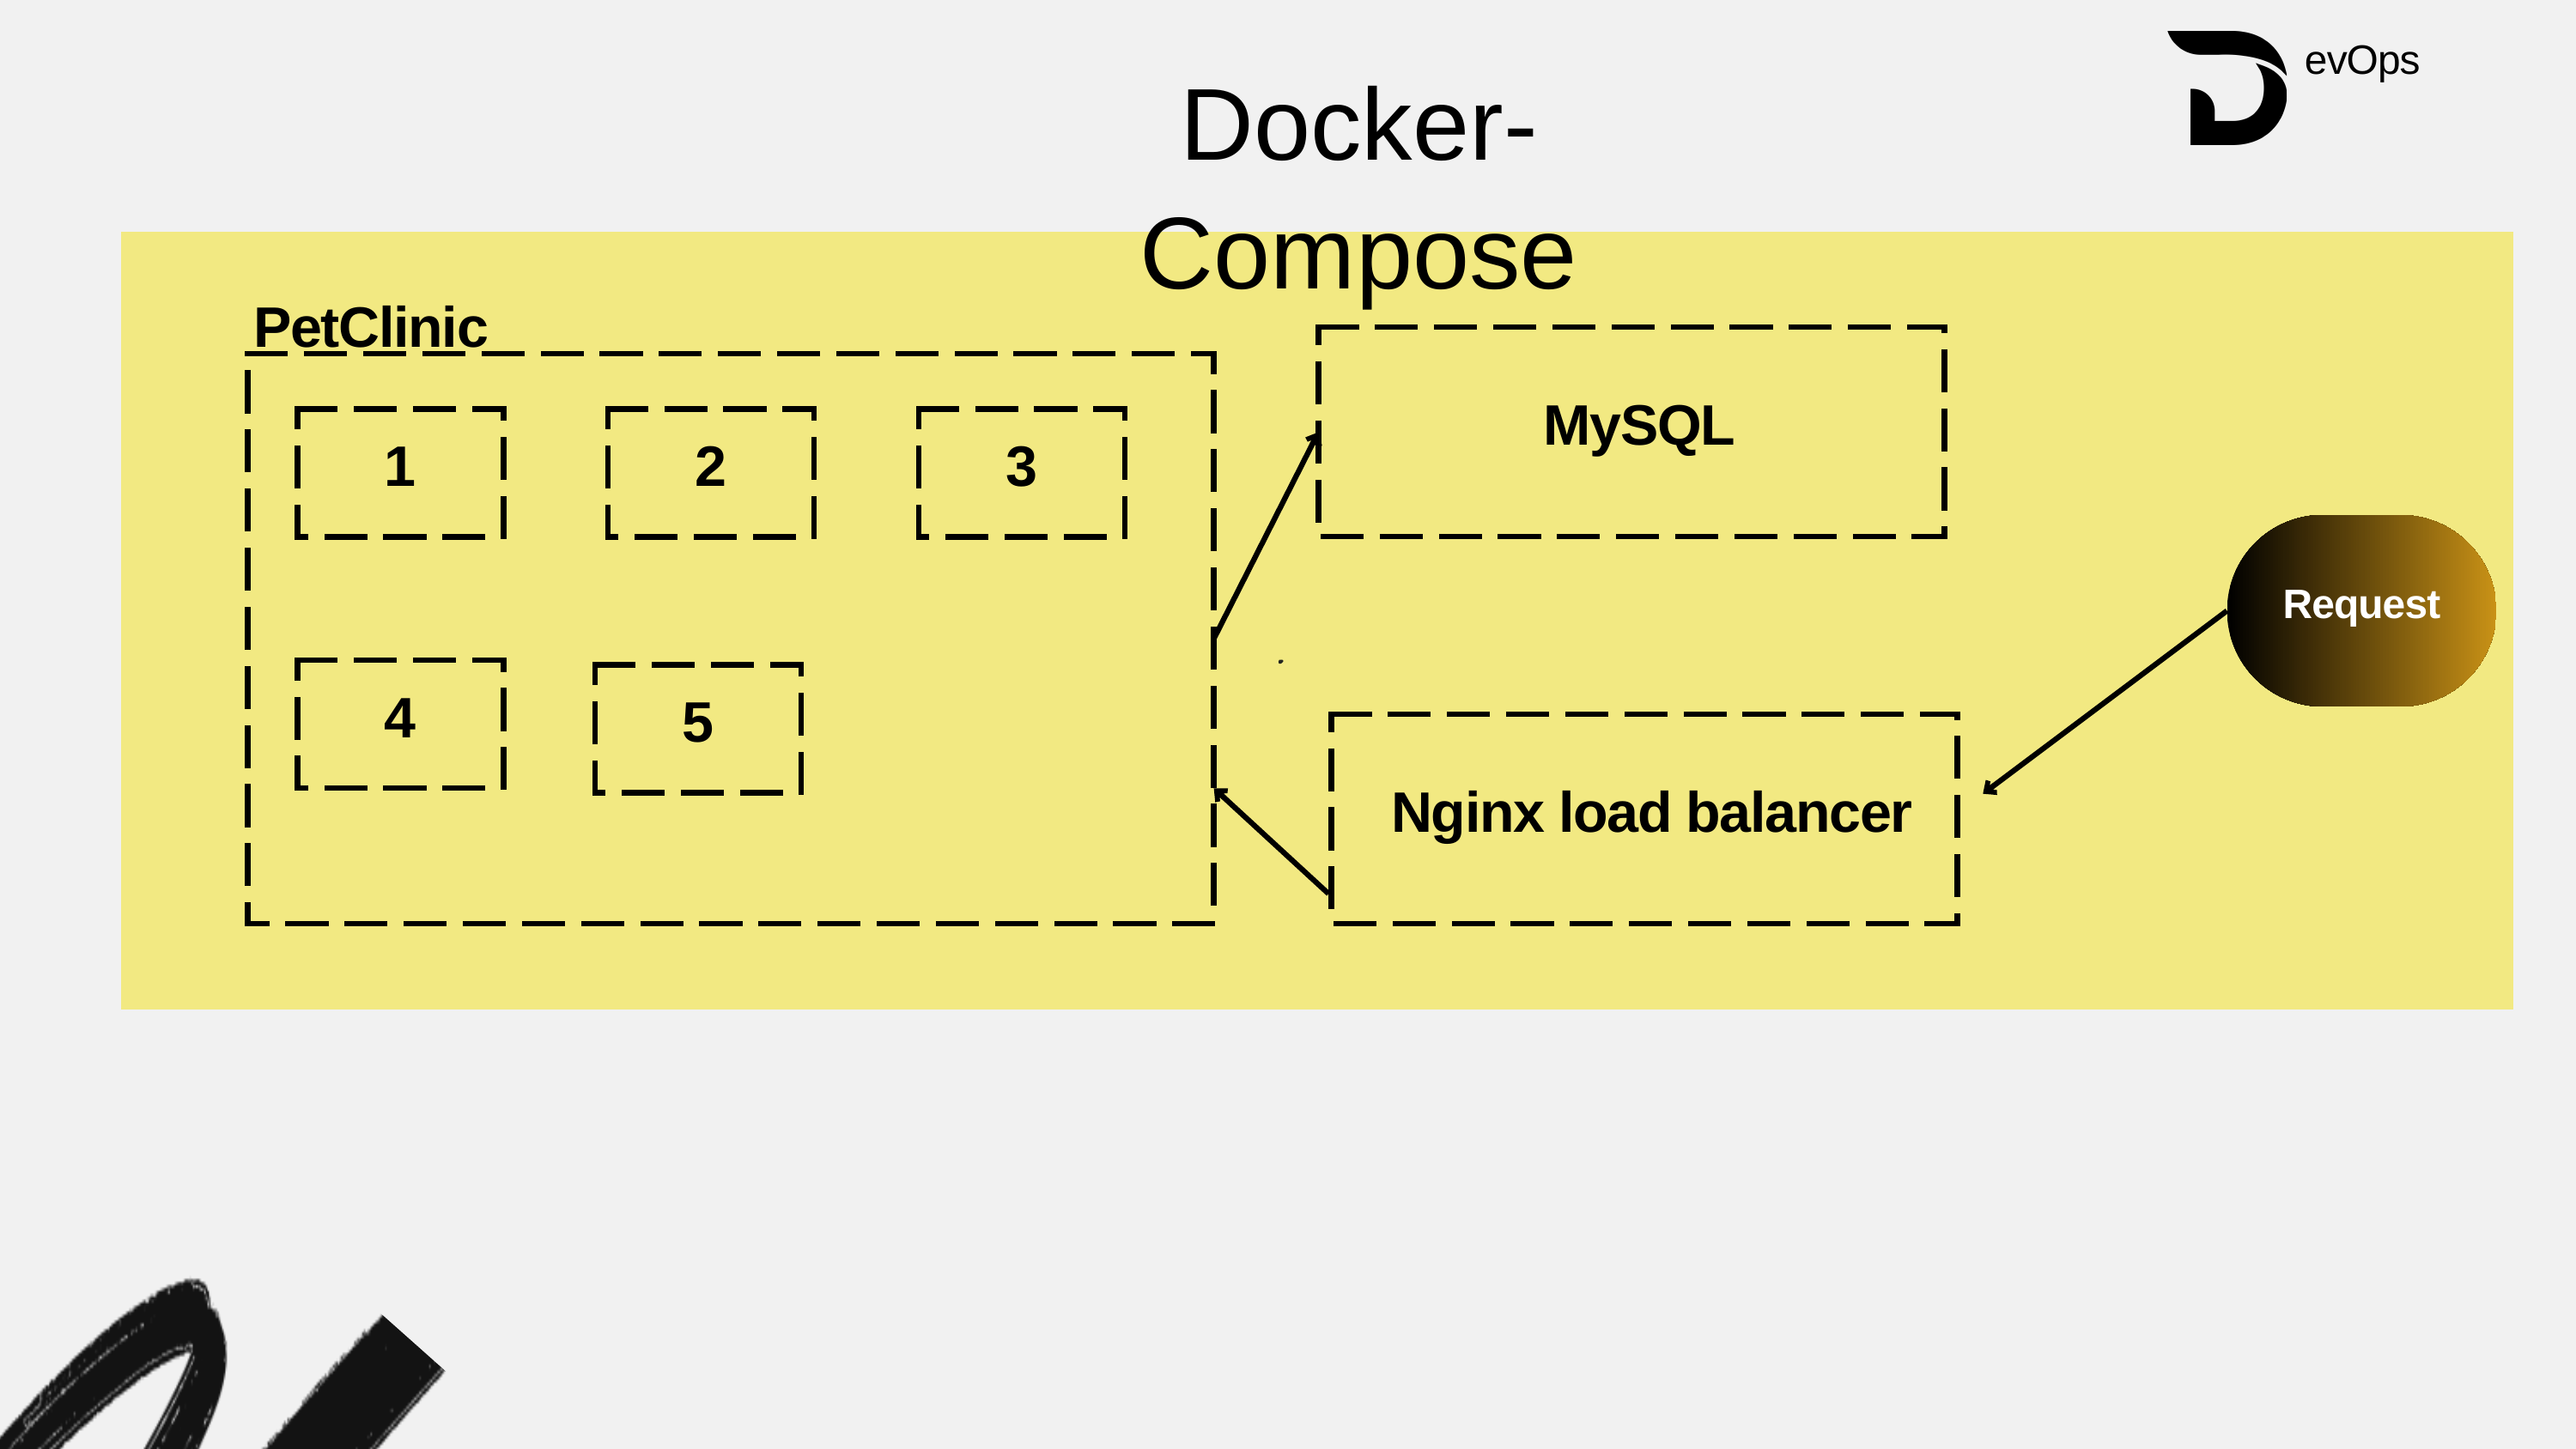

evOps

Docker-Compose

PetClinic
 MySQL

1

2

3

Request

4

5

 Nginx load balancer